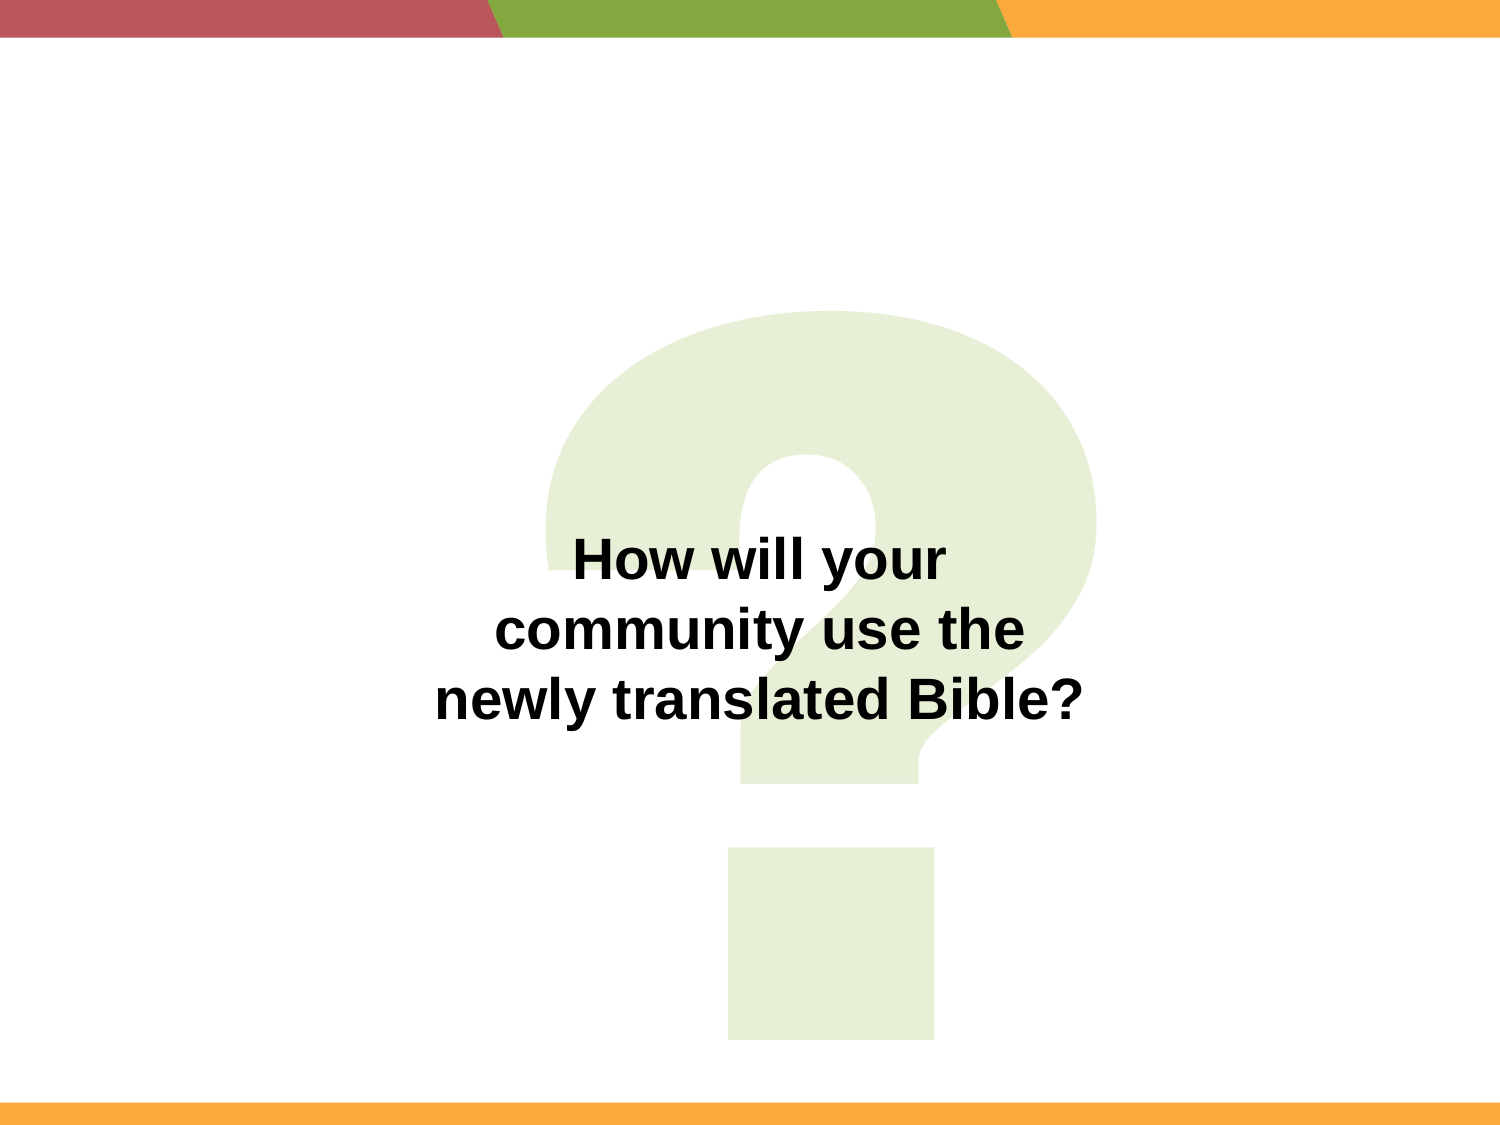

?
How will your community use the newly translated Bible?